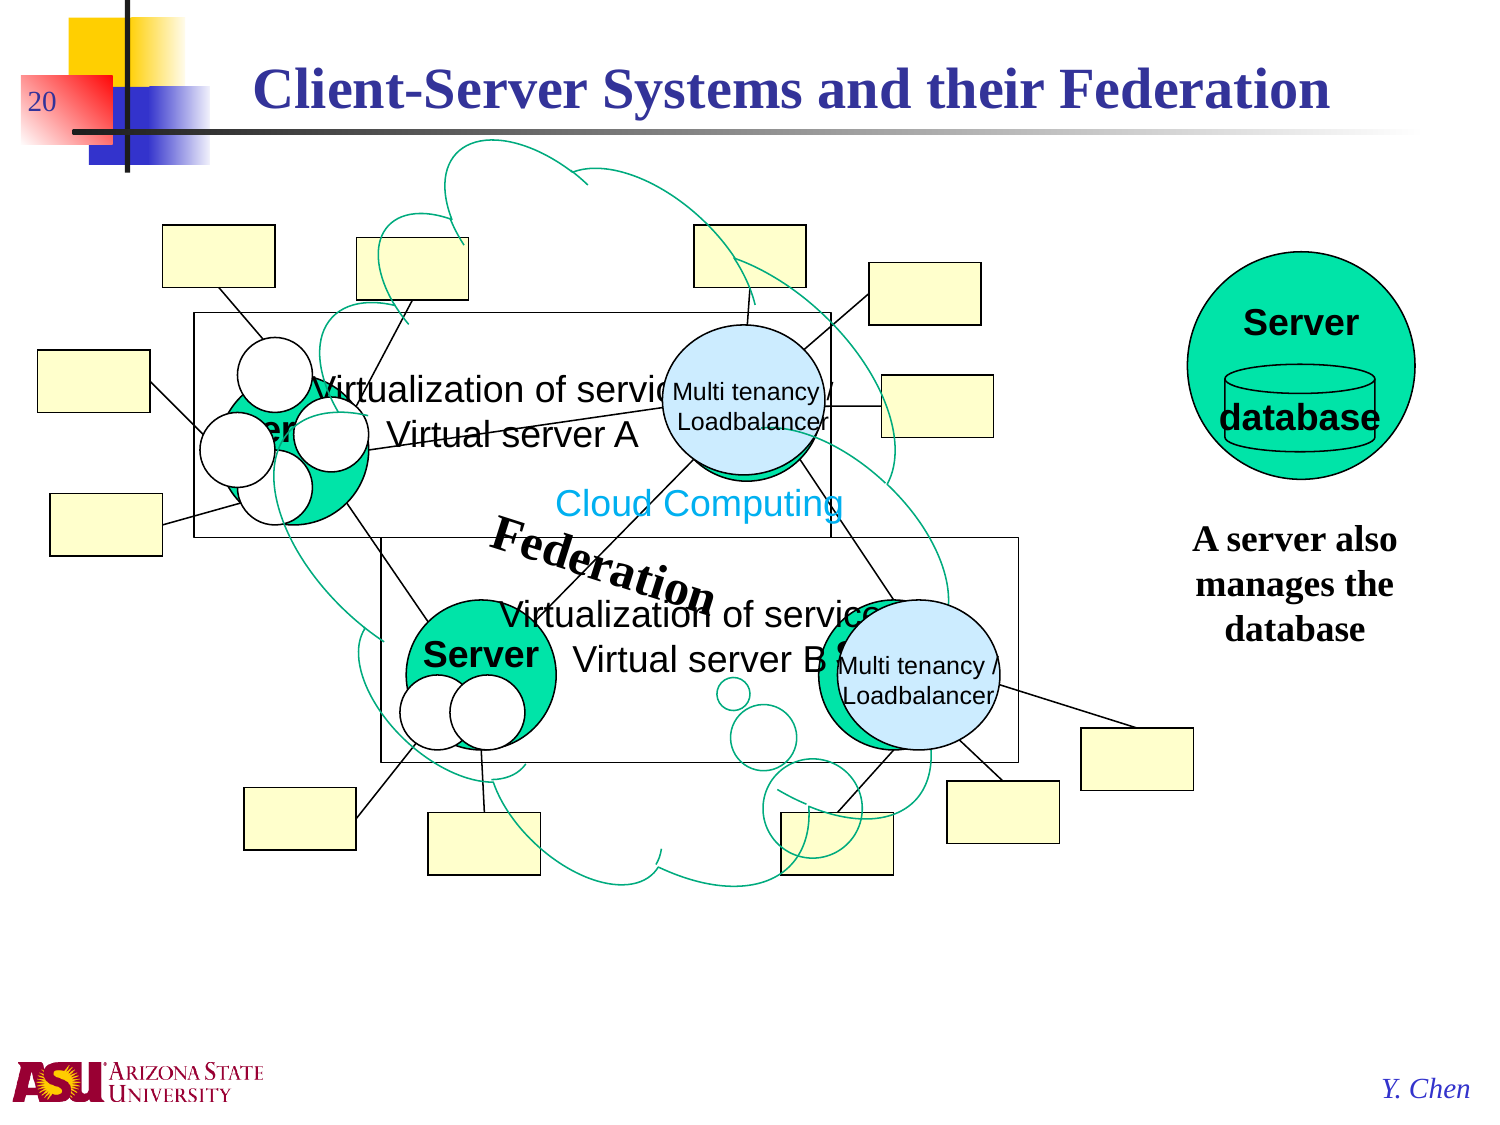

# Client-Server Systems and their Federation
20

Server

Virtualization of services
Virtual server A

Server
2

database
Multi tenancy /
Loadbalancer
Server
1

Cloud Computing

A server also manages the database
Federation

Virtualization of services
Virtual server B
Server
3
Server
4

Multi tenancy /
Loadbalancer